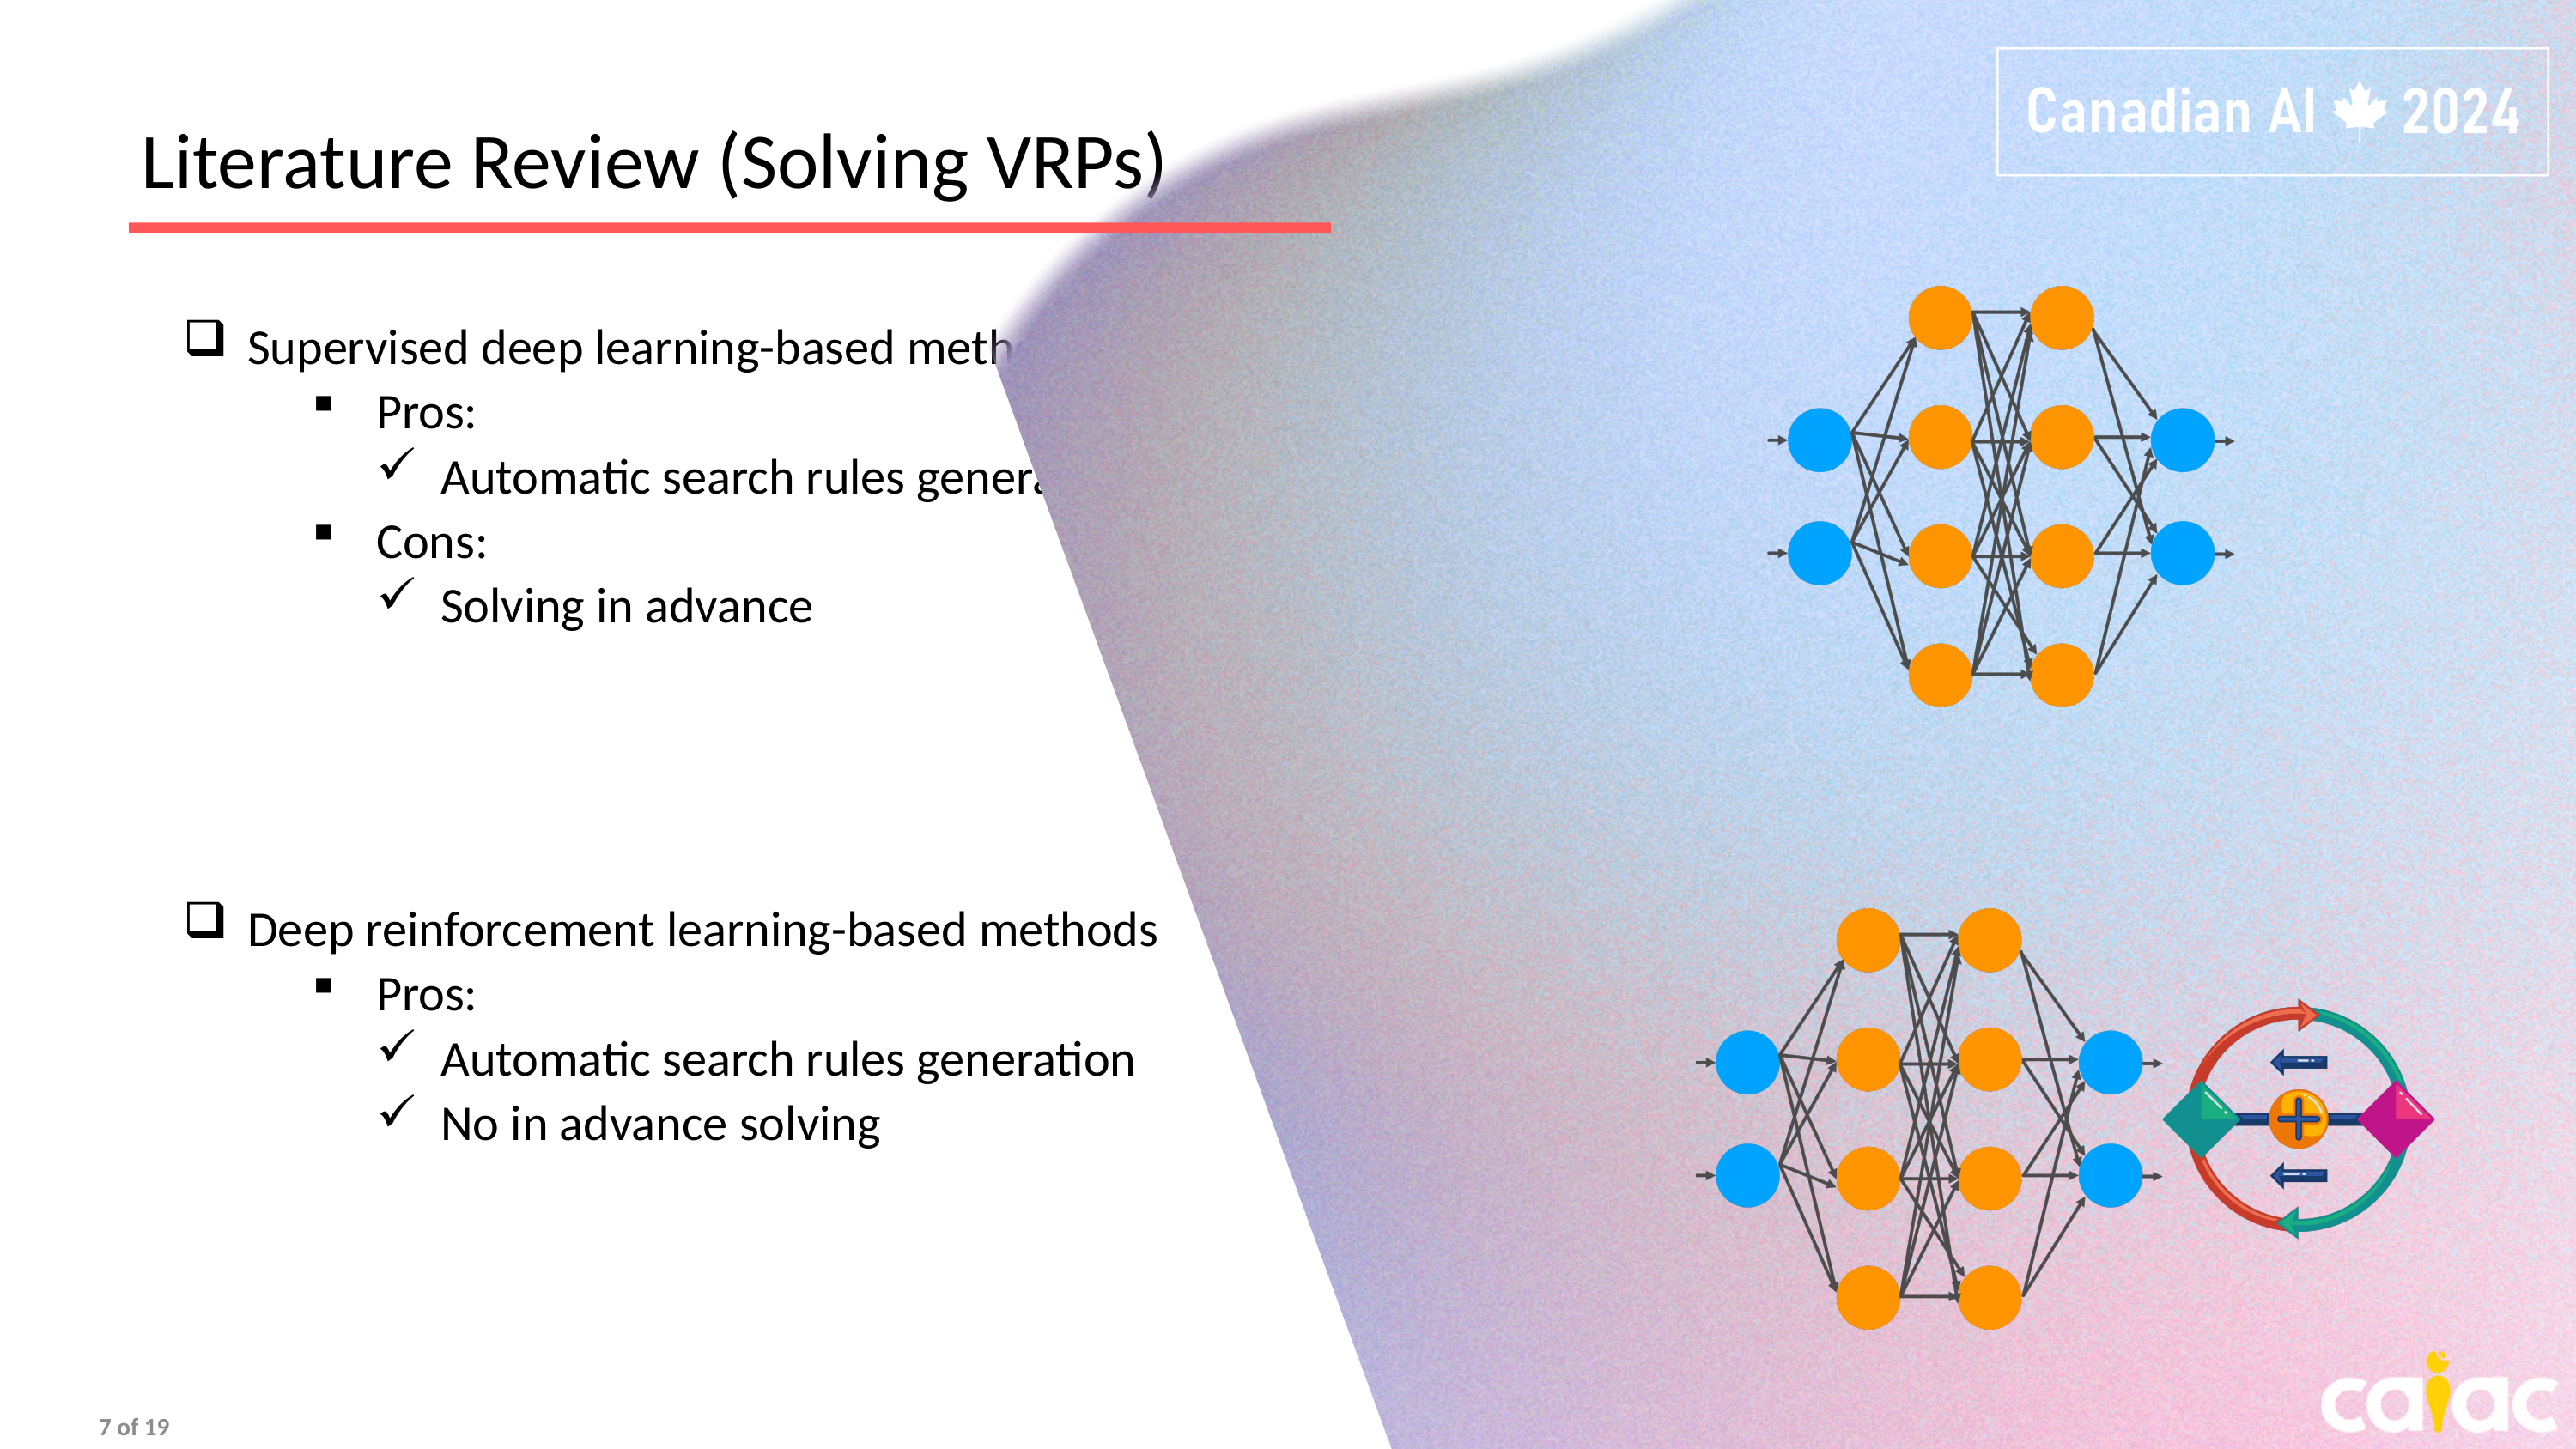

Literature Review (Solving VRPs)

Supervised deep learning-based methods
Pros:
Automatic search rules generation
Cons:
Solving in advance

Deep reinforcement learning-based methods
Pros:
Automatic search rules generation
No in advance solving

7 of 19